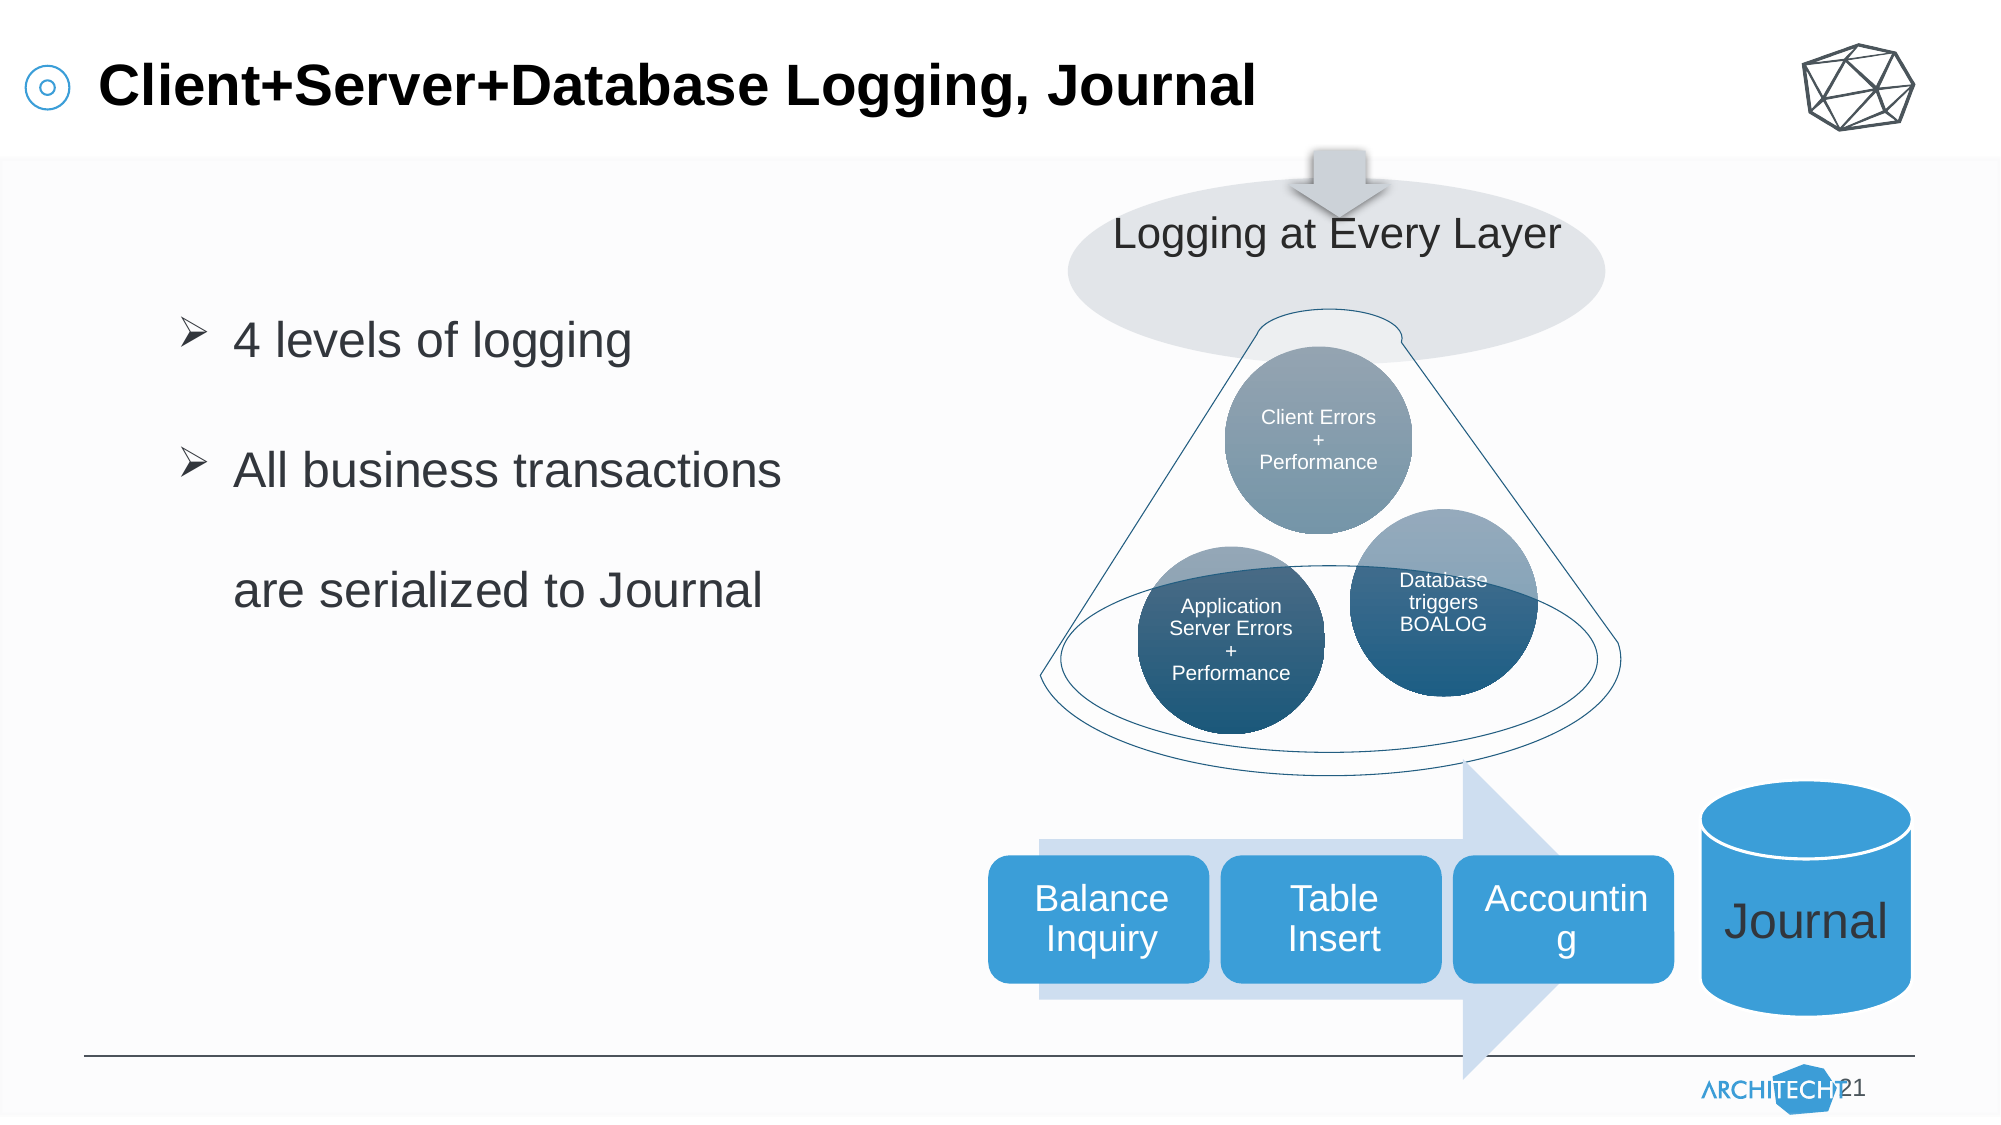

Client+Server+Database Logging, Journal
Logging at Every Layer
Database triggers BOALOG
Application Server Errors + Performance
Client Errors + Performance
4 levels of logging
All business transactions are serialized to Journal

Balance Inquiry
Table Insert
Accounting
Journal